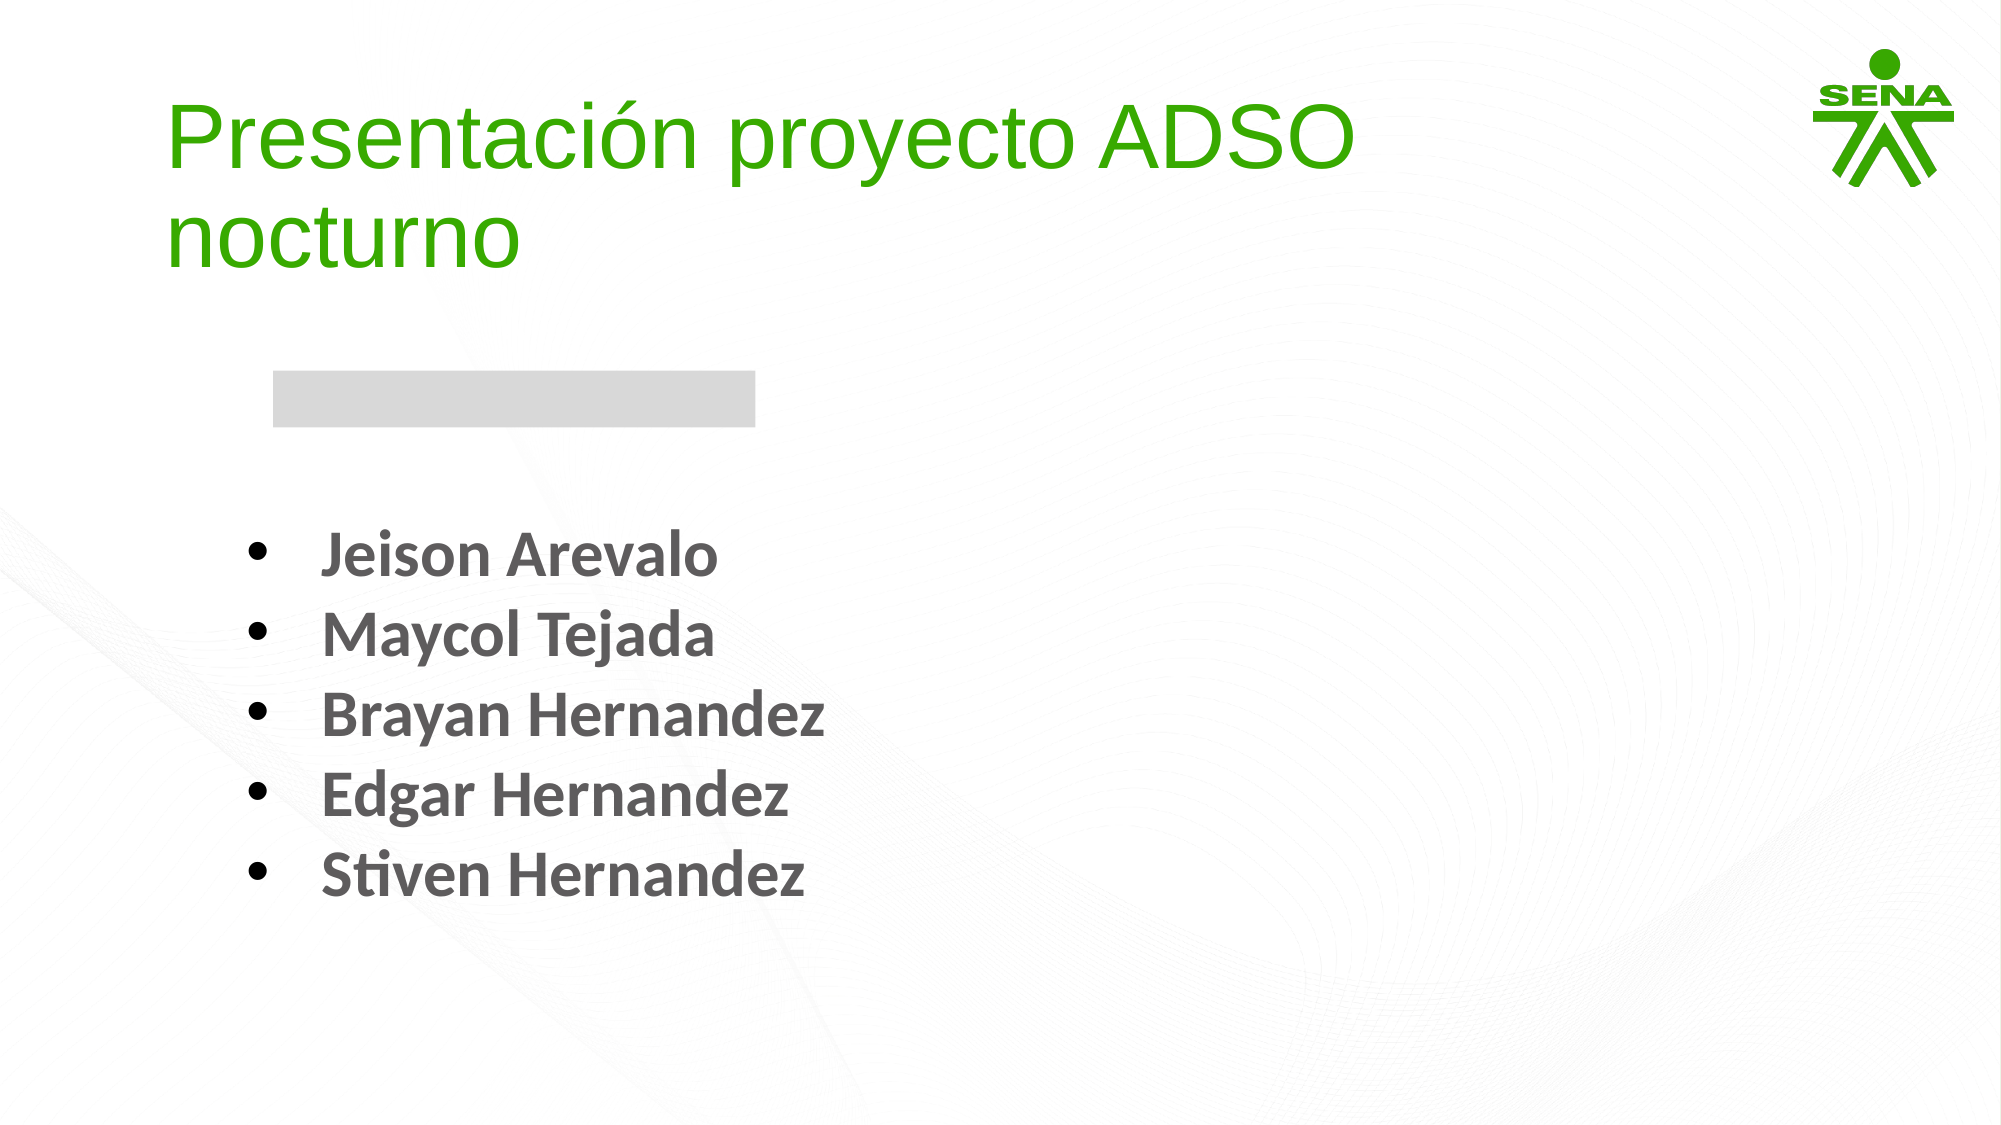

Presentación proyecto ADSO
nocturno

Jeison Arevalo
Maycol Tejada
Brayan Hernandez
Edgar Hernandez
Stiven Hernandez